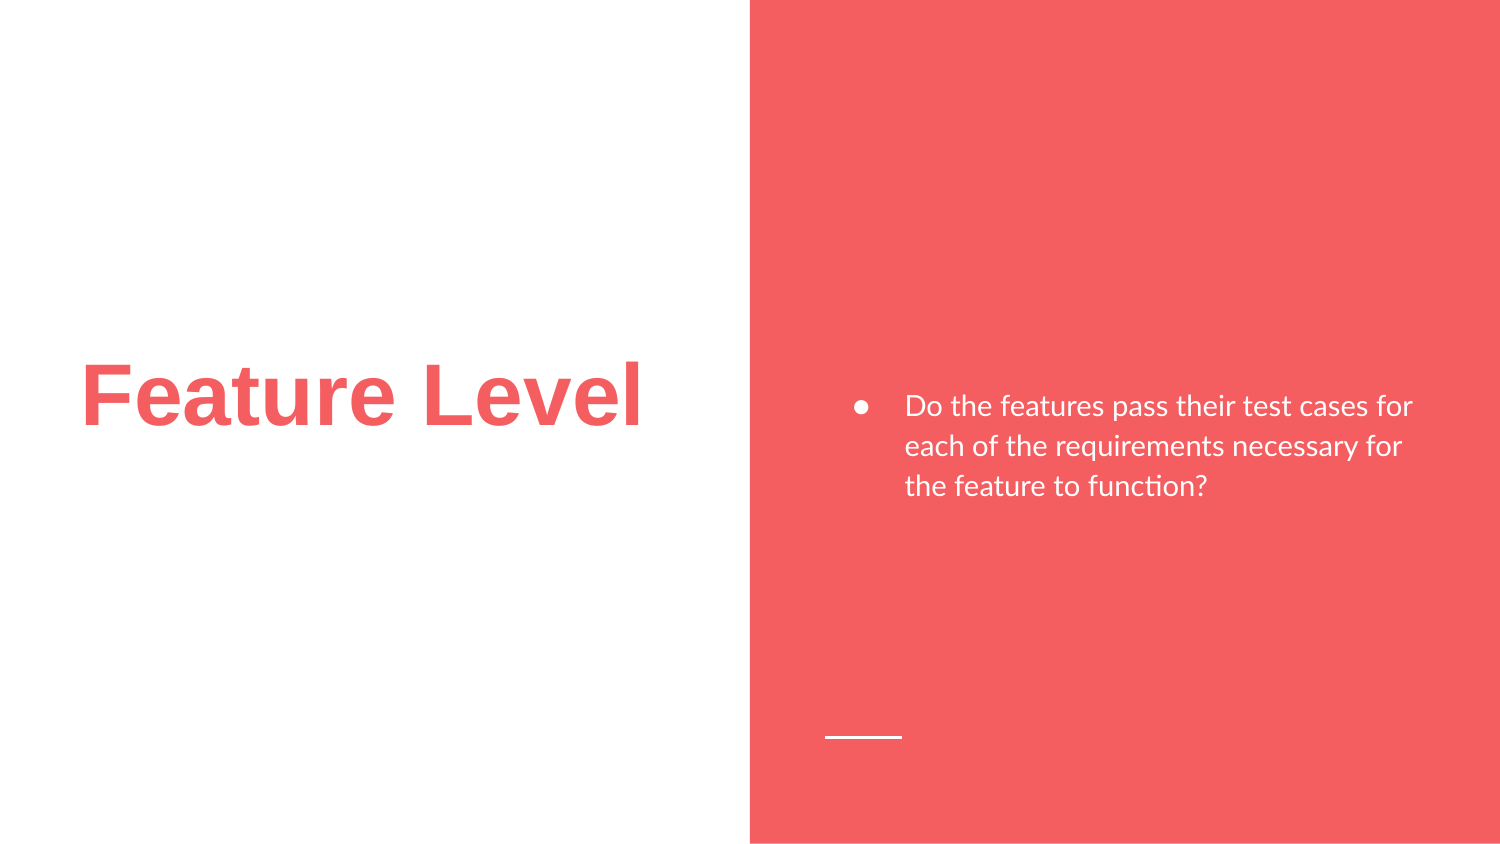

# Feature Level
Do the features pass their test cases for each of the requirements necessary for the feature to function?